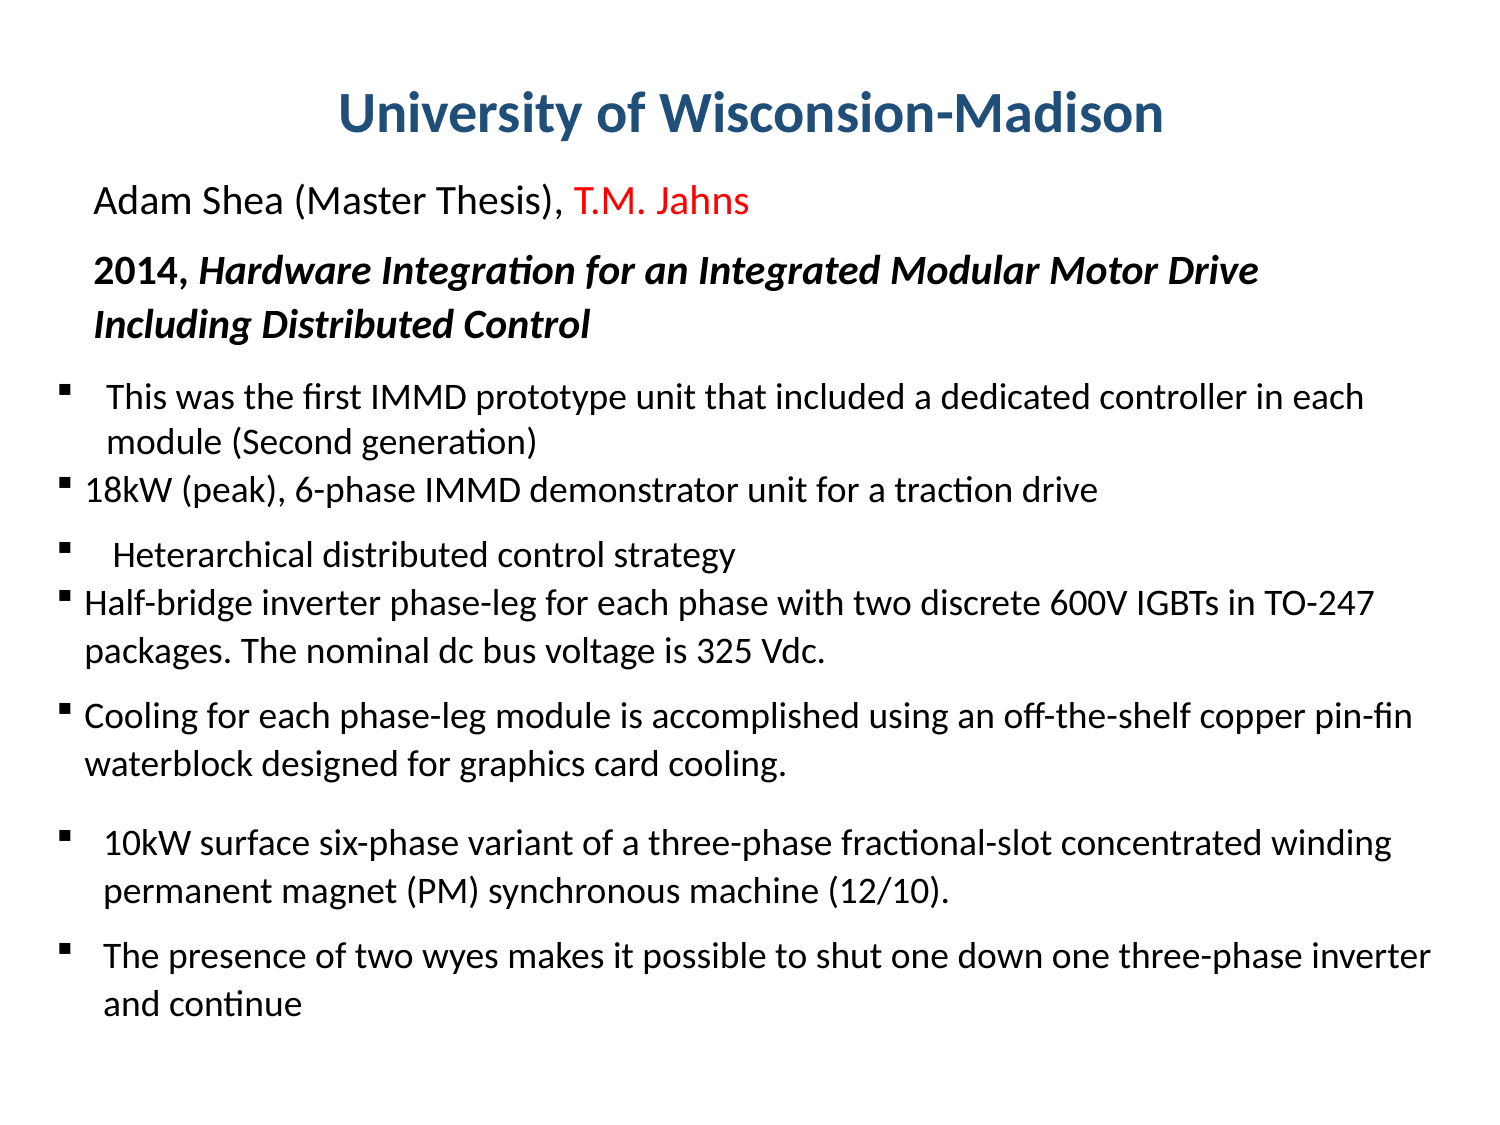

University of Wisconsion-Madison
Adam Shea (Master Thesis), T.M. Jahns
2014, Hardware Integration for an Integrated Modular Motor Drive Including Distributed Control
This was the first IMMD prototype unit that included a dedicated controller in each module (Second generation)
18kW (peak), 6-phase IMMD demonstrator unit for a traction drive
Heterarchical distributed control strategy
Half-bridge inverter phase-leg for each phase with two discrete 600V IGBTs in TO-247 packages. The nominal dc bus voltage is 325 Vdc.
Cooling for each phase-leg module is accomplished using an off-the-shelf copper pin-fin waterblock designed for graphics card cooling.
10kW surface six-phase variant of a three-phase fractional-slot concentrated winding permanent magnet (PM) synchronous machine (12/10).
The presence of two wyes makes it possible to shut one down one three-phase inverter and continue